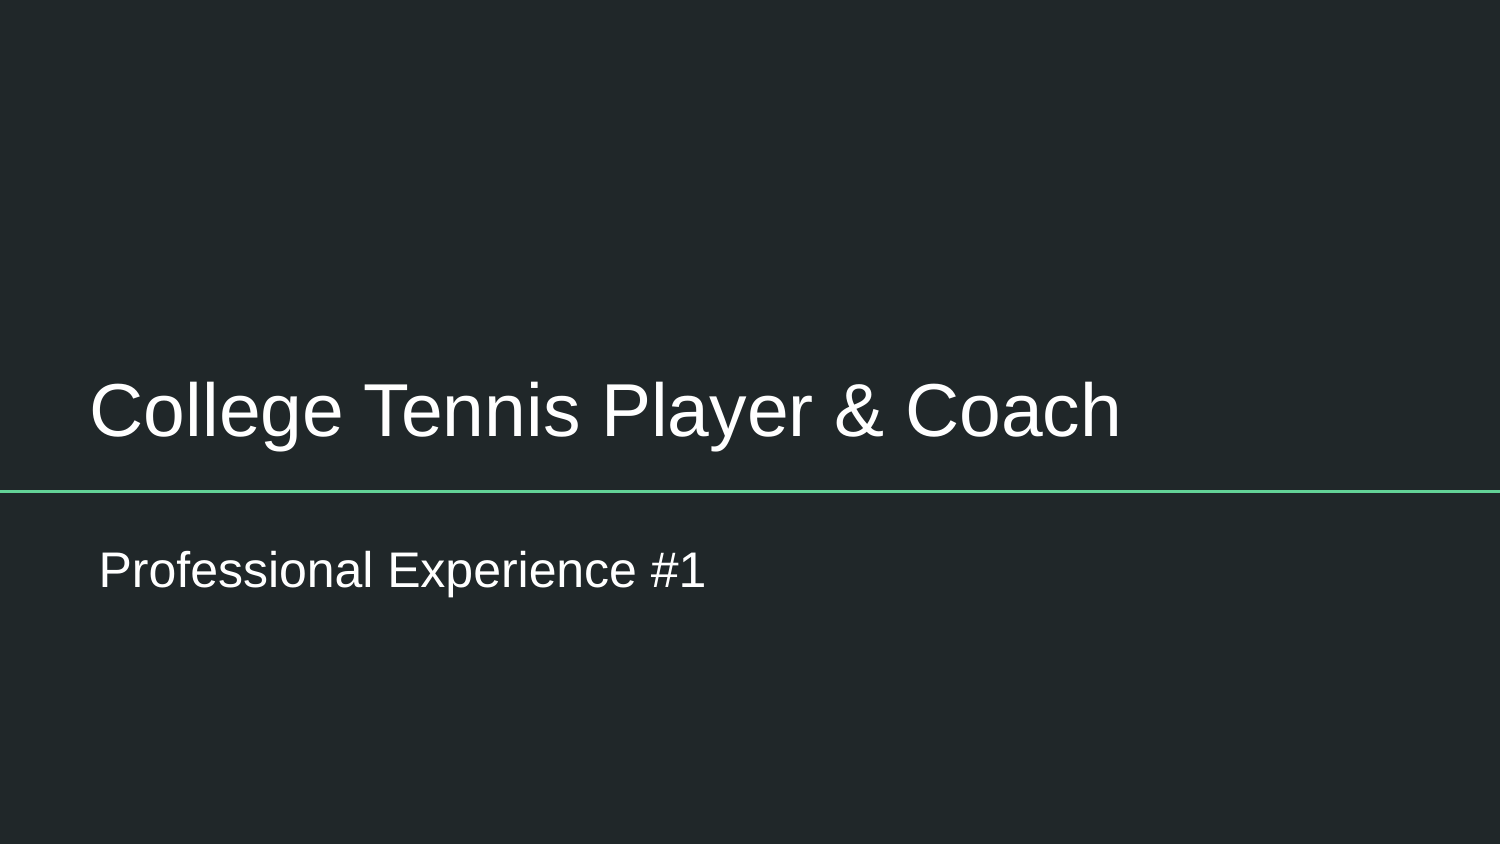

# College Tennis Player & Coach
Professional Experience #1